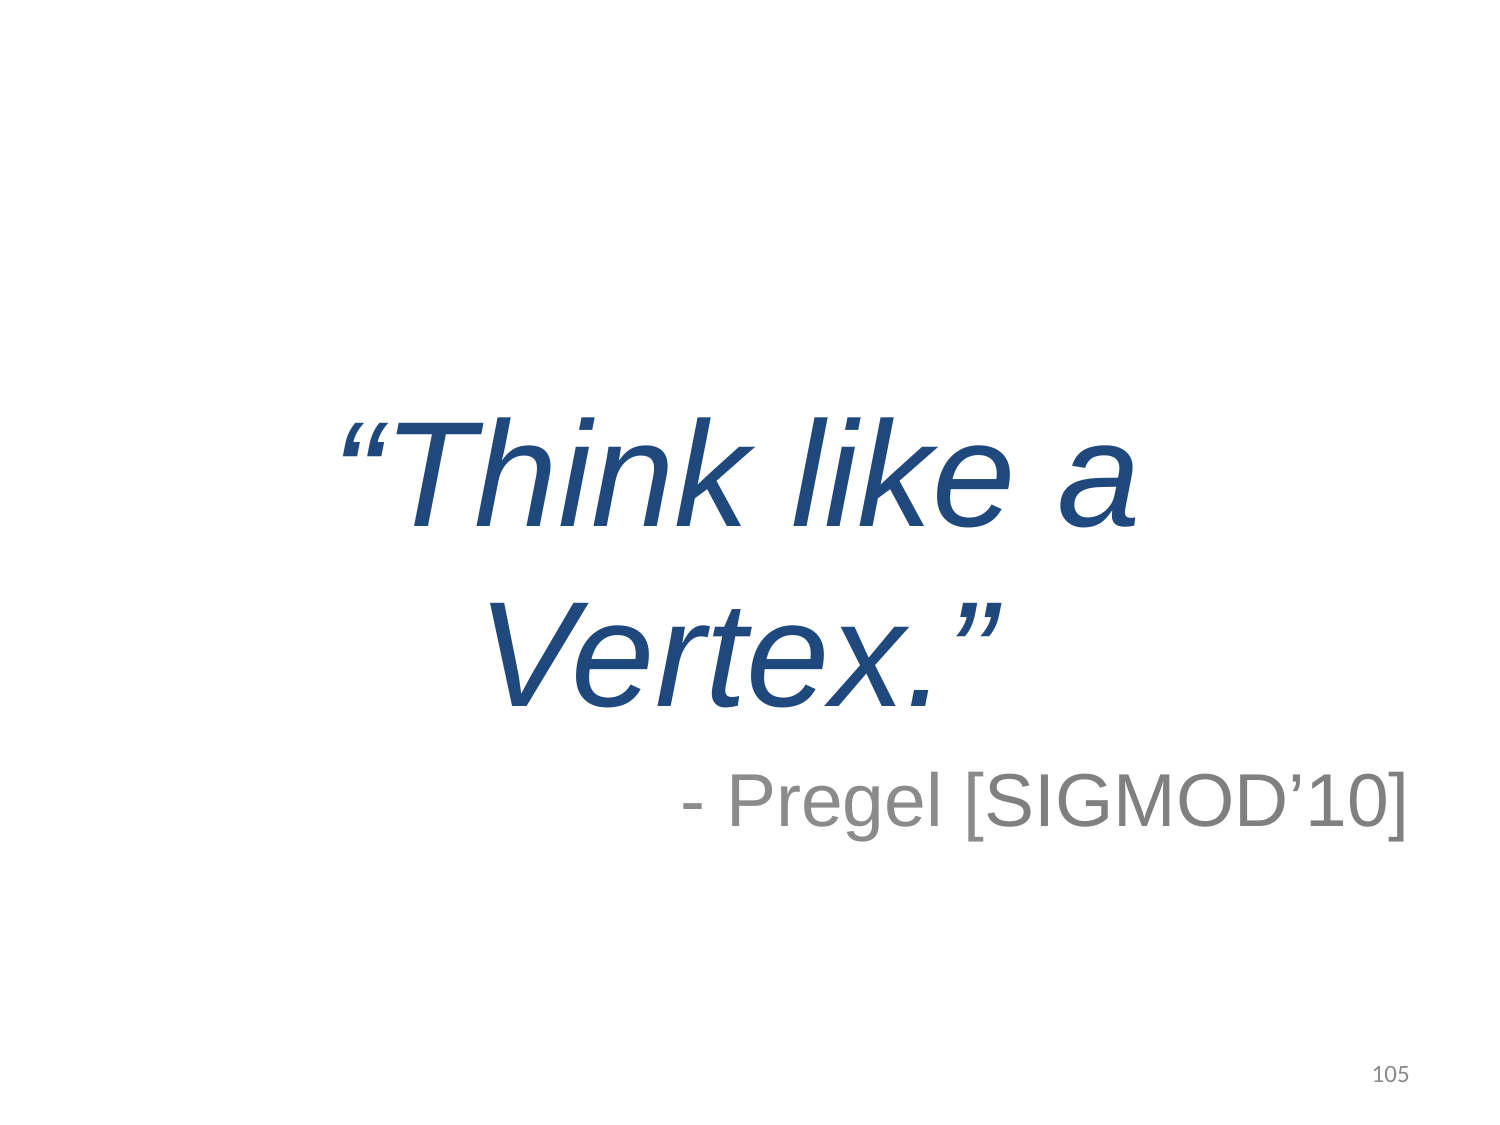

“Think like a Vertex.”
- Pregel [SIGMOD’10]
105